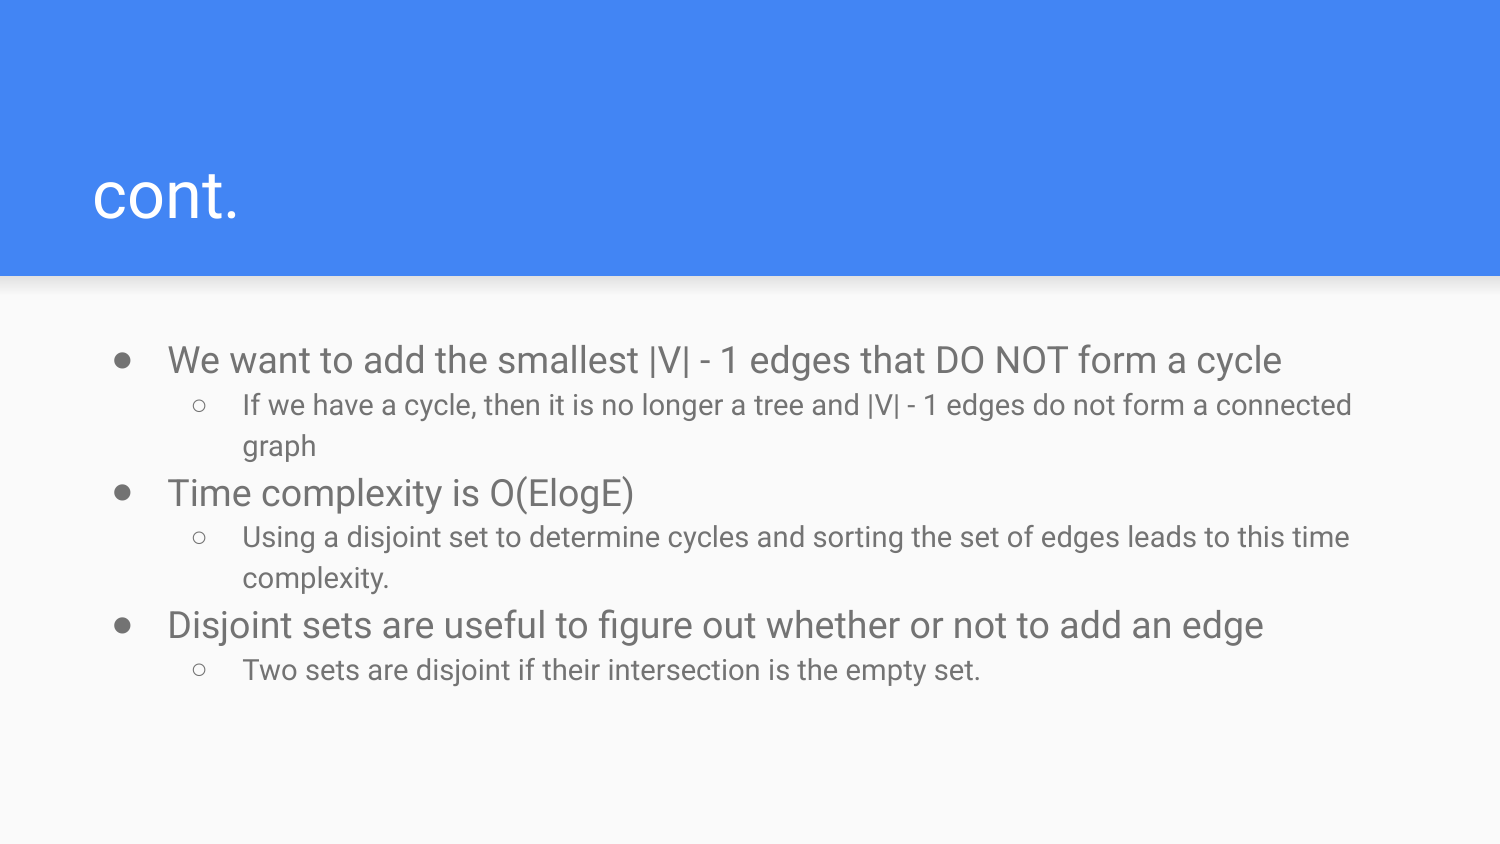

# cont.
We want to add the smallest |V| - 1 edges that DO NOT form a cycle
If we have a cycle, then it is no longer a tree and |V| - 1 edges do not form a connected graph
Time complexity is O(ElogE)
Using a disjoint set to determine cycles and sorting the set of edges leads to this time complexity.
Disjoint sets are useful to figure out whether or not to add an edge
Two sets are disjoint if their intersection is the empty set.